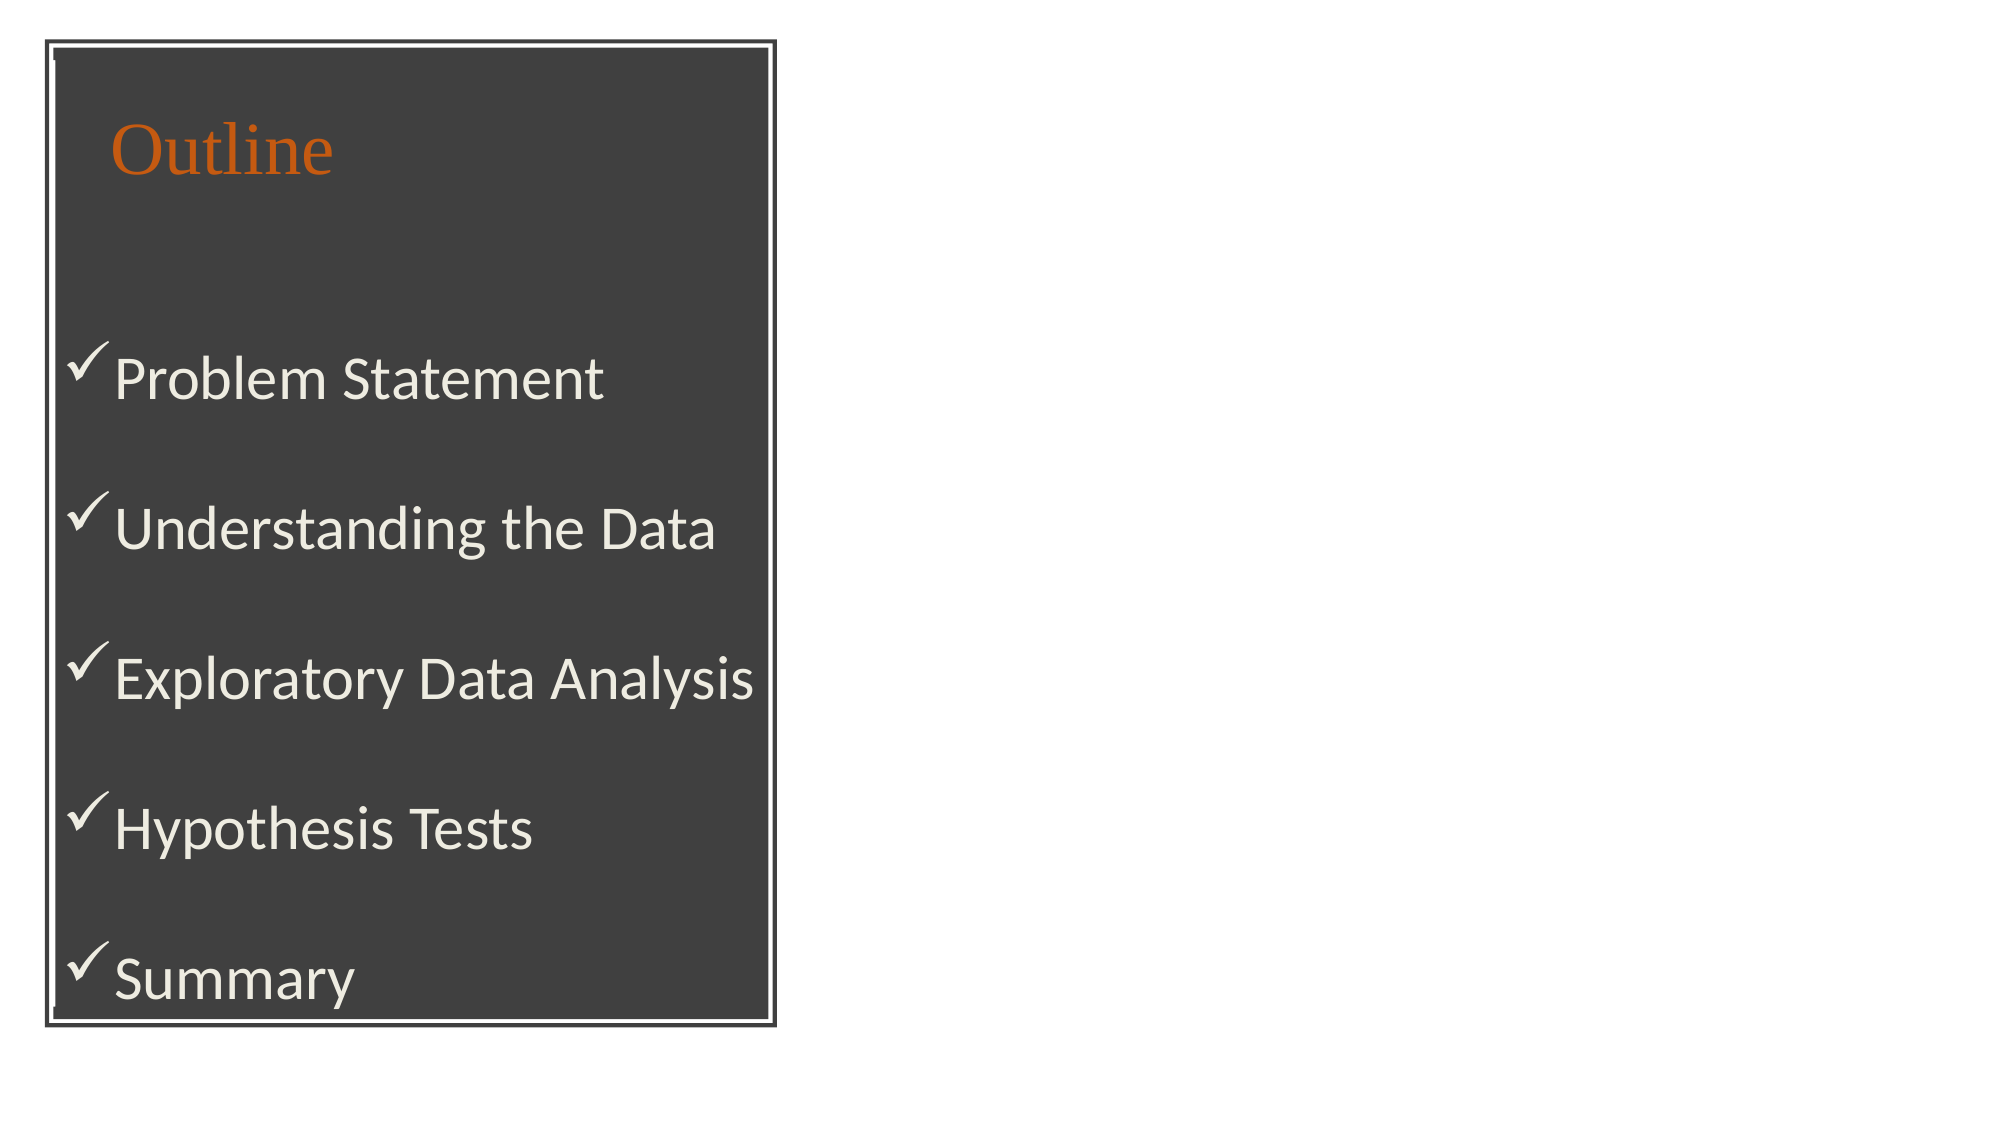

# Outline
Problem Statement
Understanding the Data
Exploratory Data Analysis
Hypothesis Tests
Summary